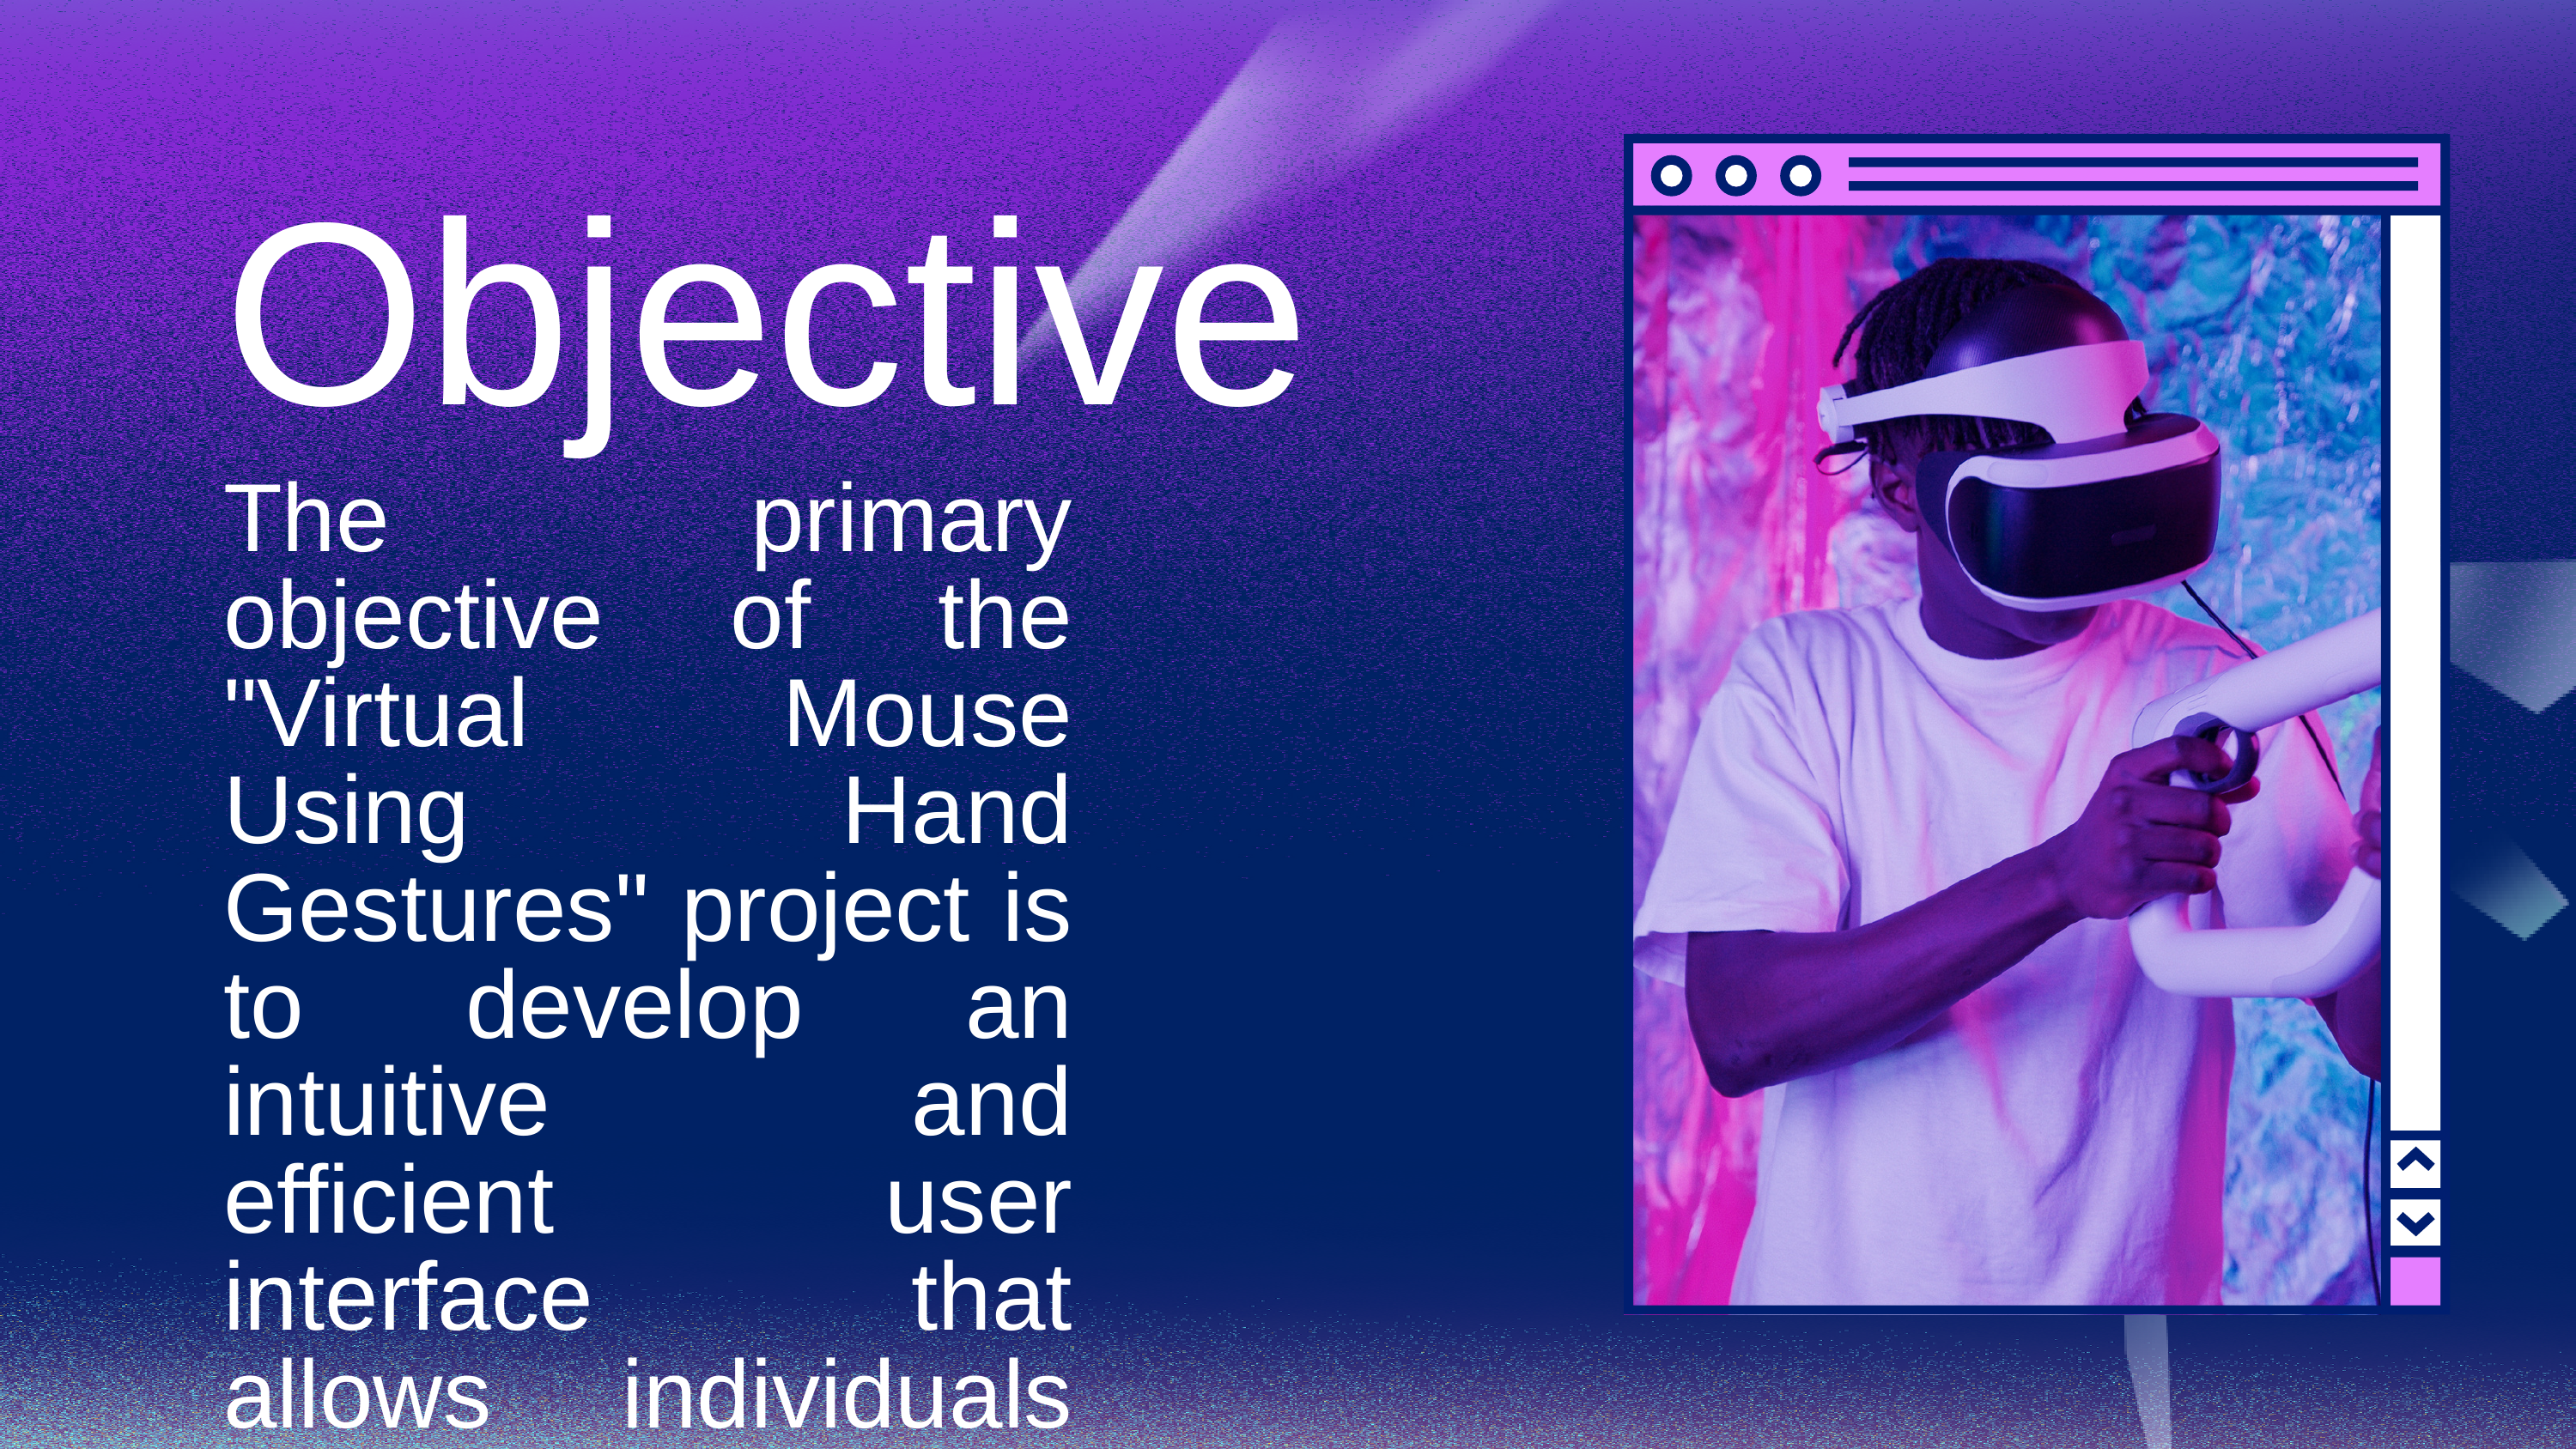

Objective
The primary objective of the "Virtual Mouse Using Hand Gestures" project is to develop an intuitive and efficient user interface that allows individuals to control their computers through hand gestures.